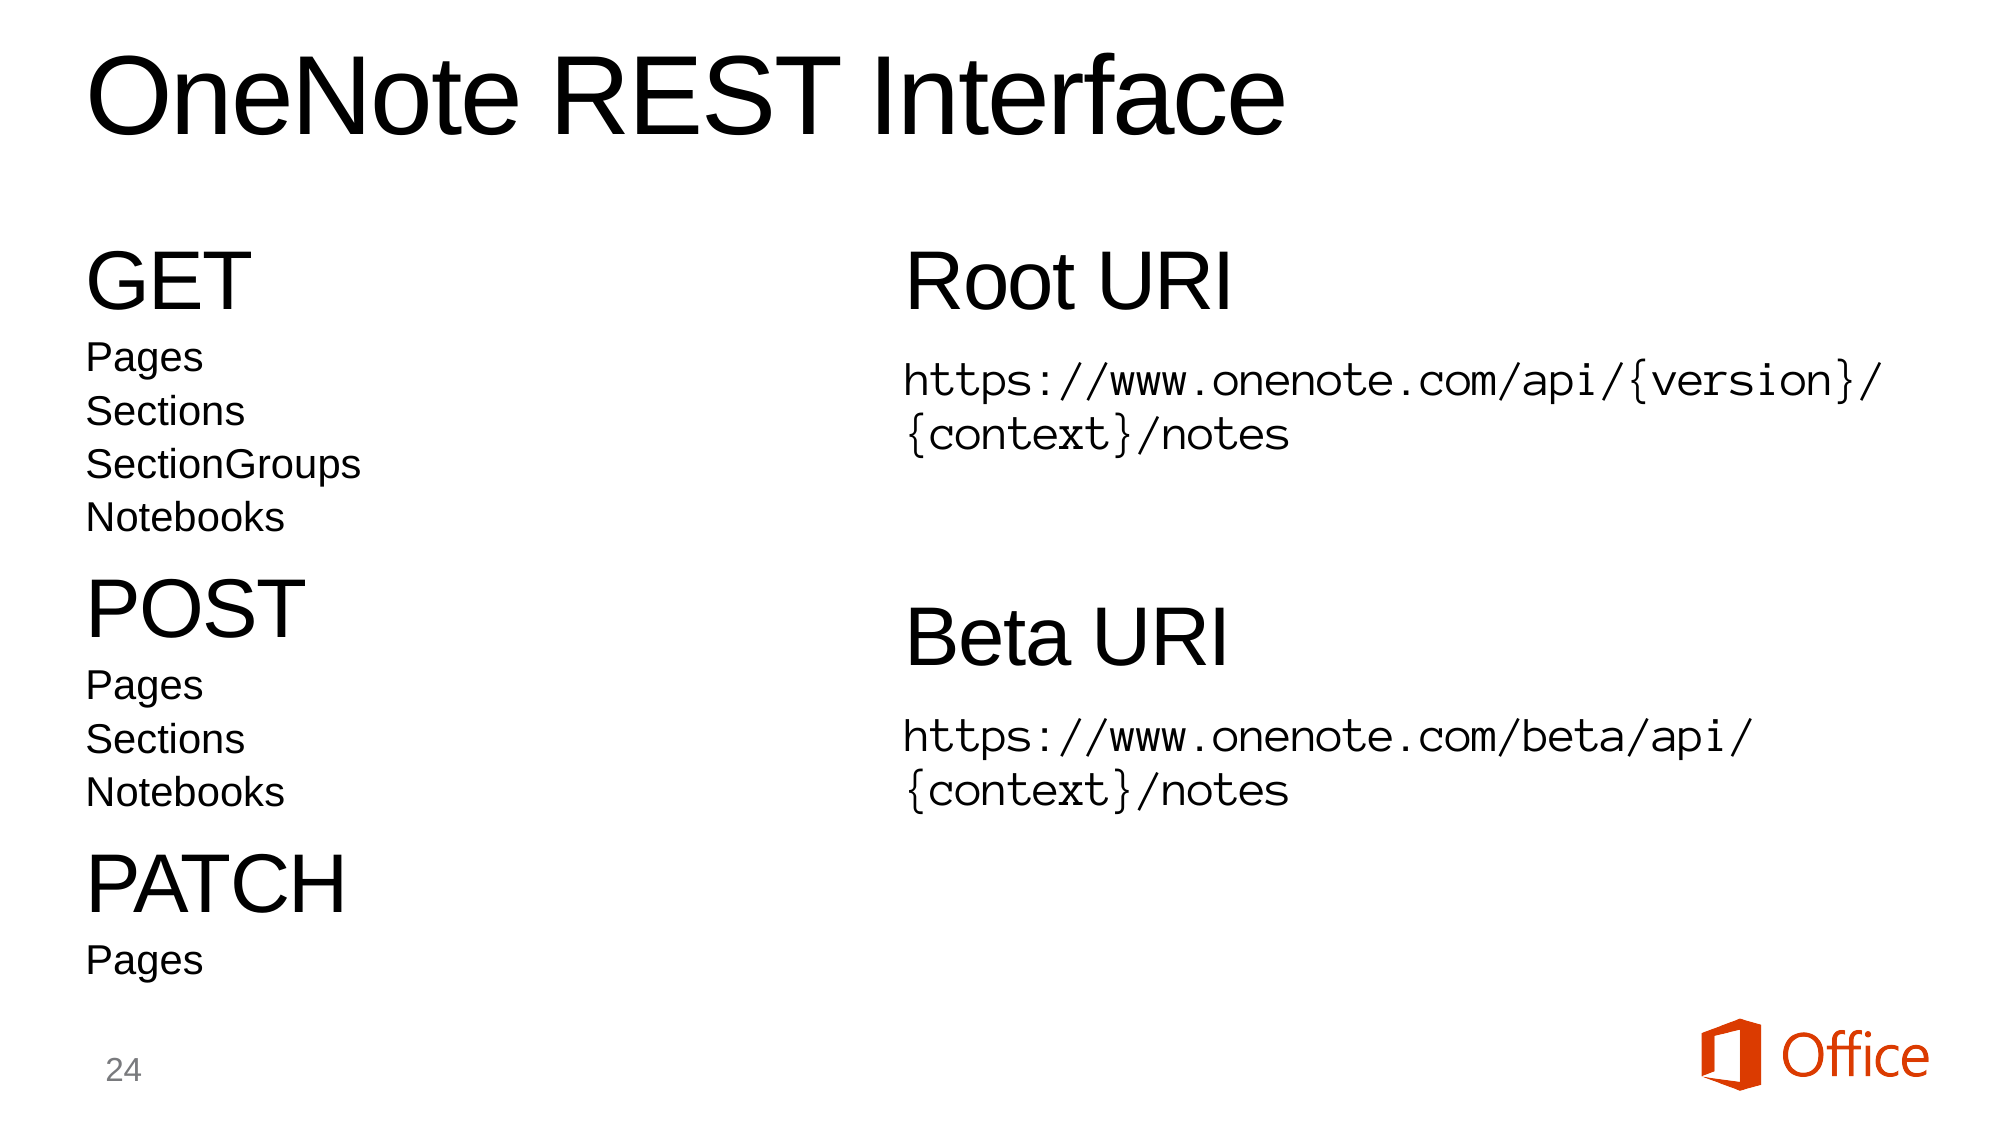

# OneNote REST Interface
GET
Pages
Sections
SectionGroups
Notebooks
POST
Pages
Sections
Notebooks
PATCH
Pages
Root URI
https://www.onenote.com/api/{version}/{context}/notes
Beta URI
https://www.onenote.com/beta/api/{context}/notes
24